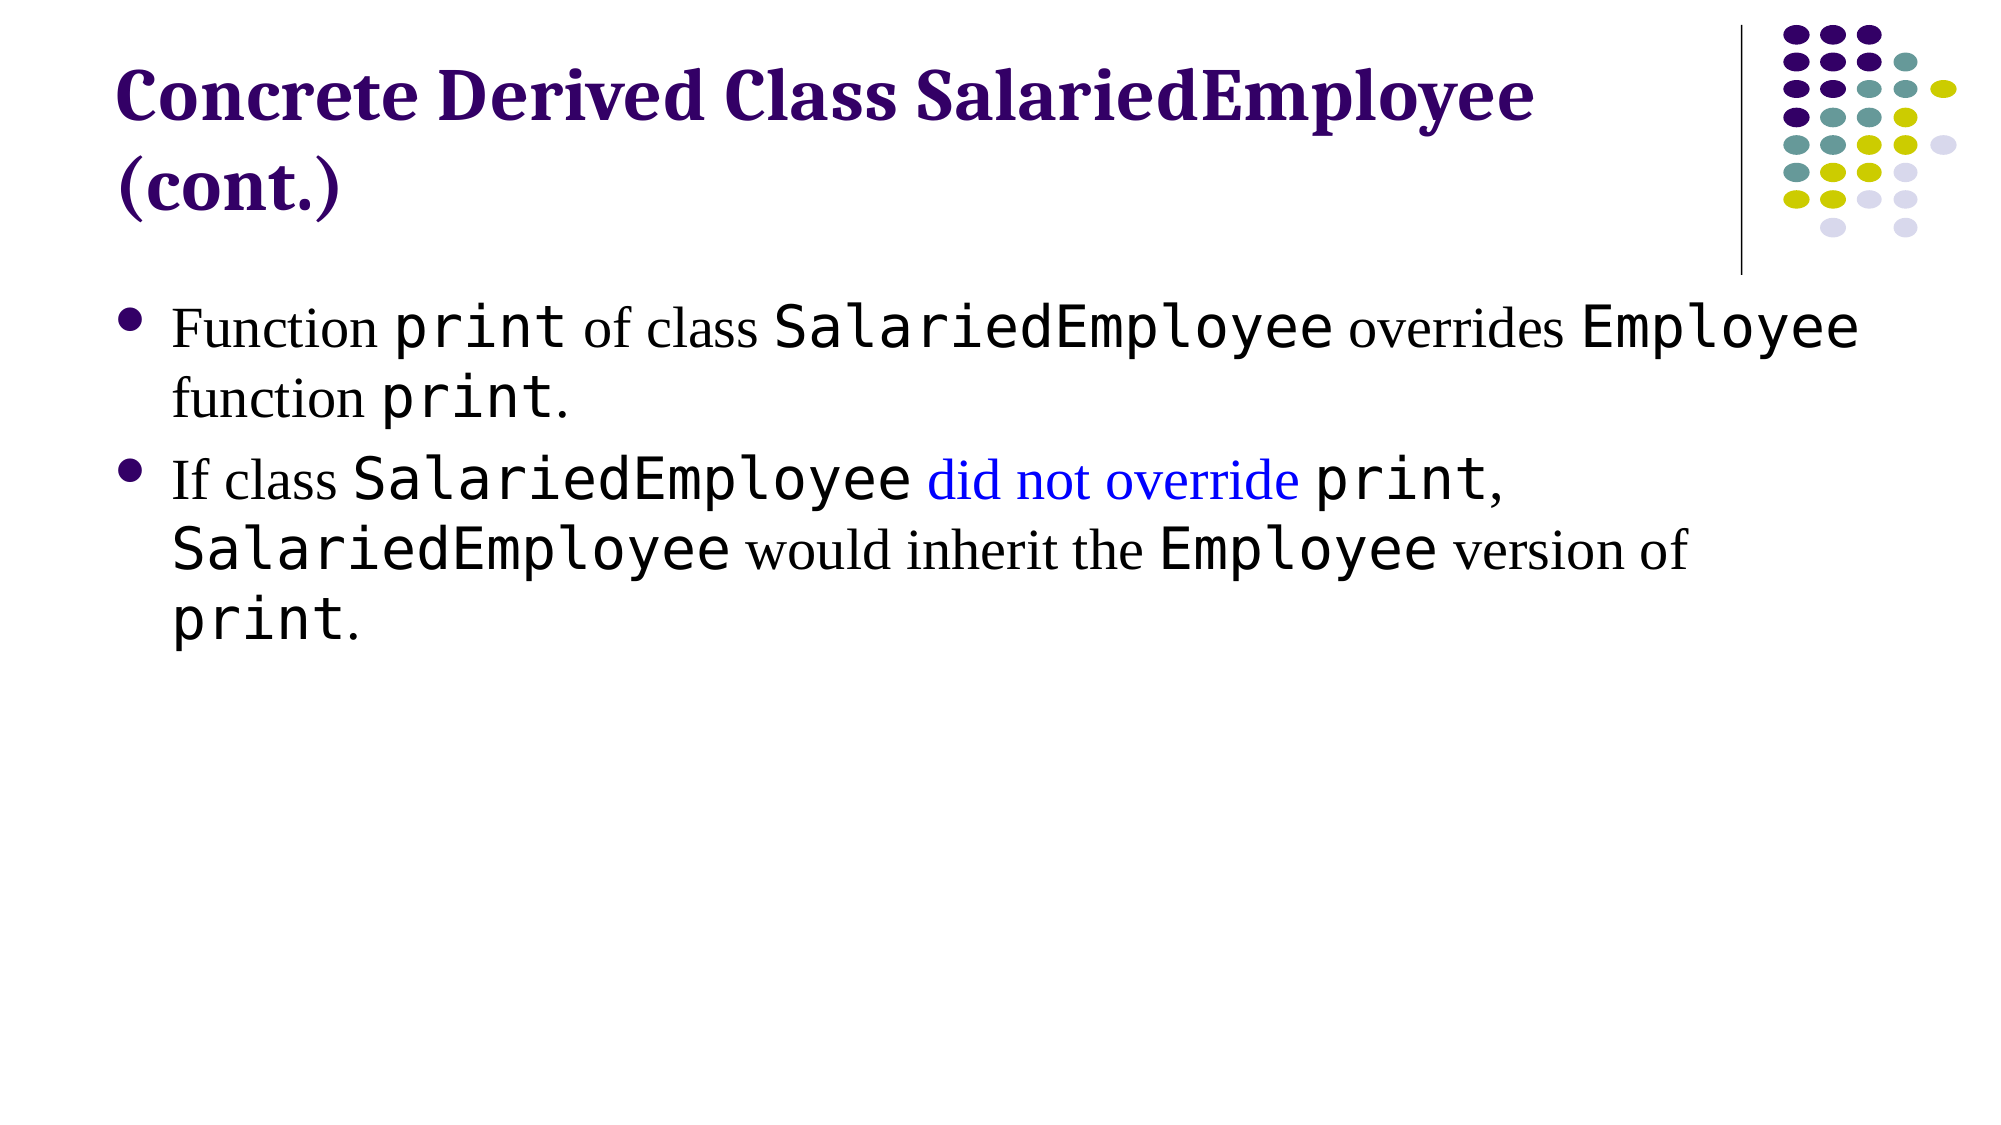

# Concrete Derived Class SalariedEmployee (cont.)
Function print of class SalariedEmployee overrides Employee function print.
If class SalariedEmployee did not override print, SalariedEmployee would inherit the Employee version of print.